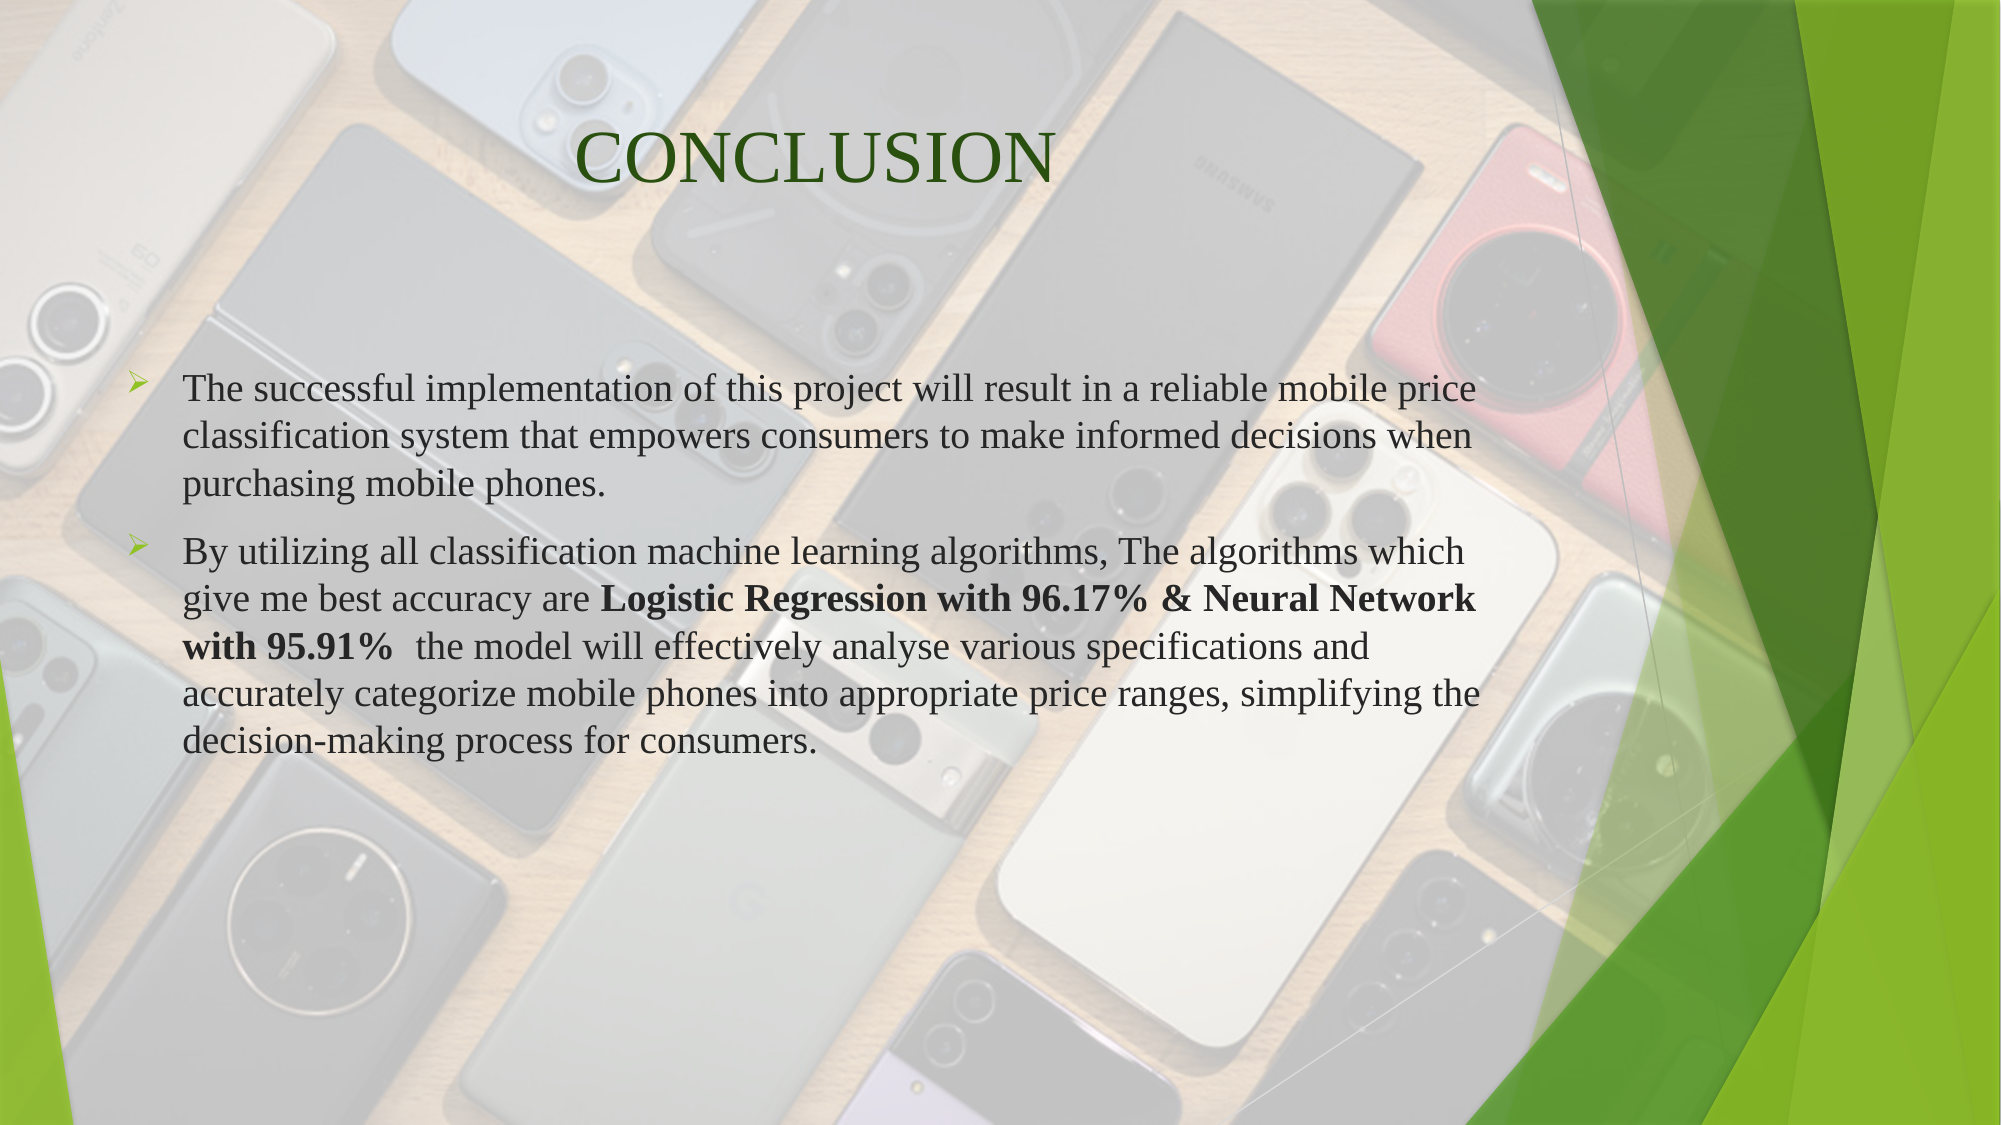

# CONCLUSION
The successful implementation of this project will result in a reliable mobile price classification system that empowers consumers to make informed decisions when purchasing mobile phones.
By utilizing all classification machine learning algorithms, The algorithms which give me best accuracy are Logistic Regression with 96.17% & Neural Network with 95.91%  the model will effectively analyse various specifications and accurately categorize mobile phones into appropriate price ranges, simplifying the decision-making process for consumers.